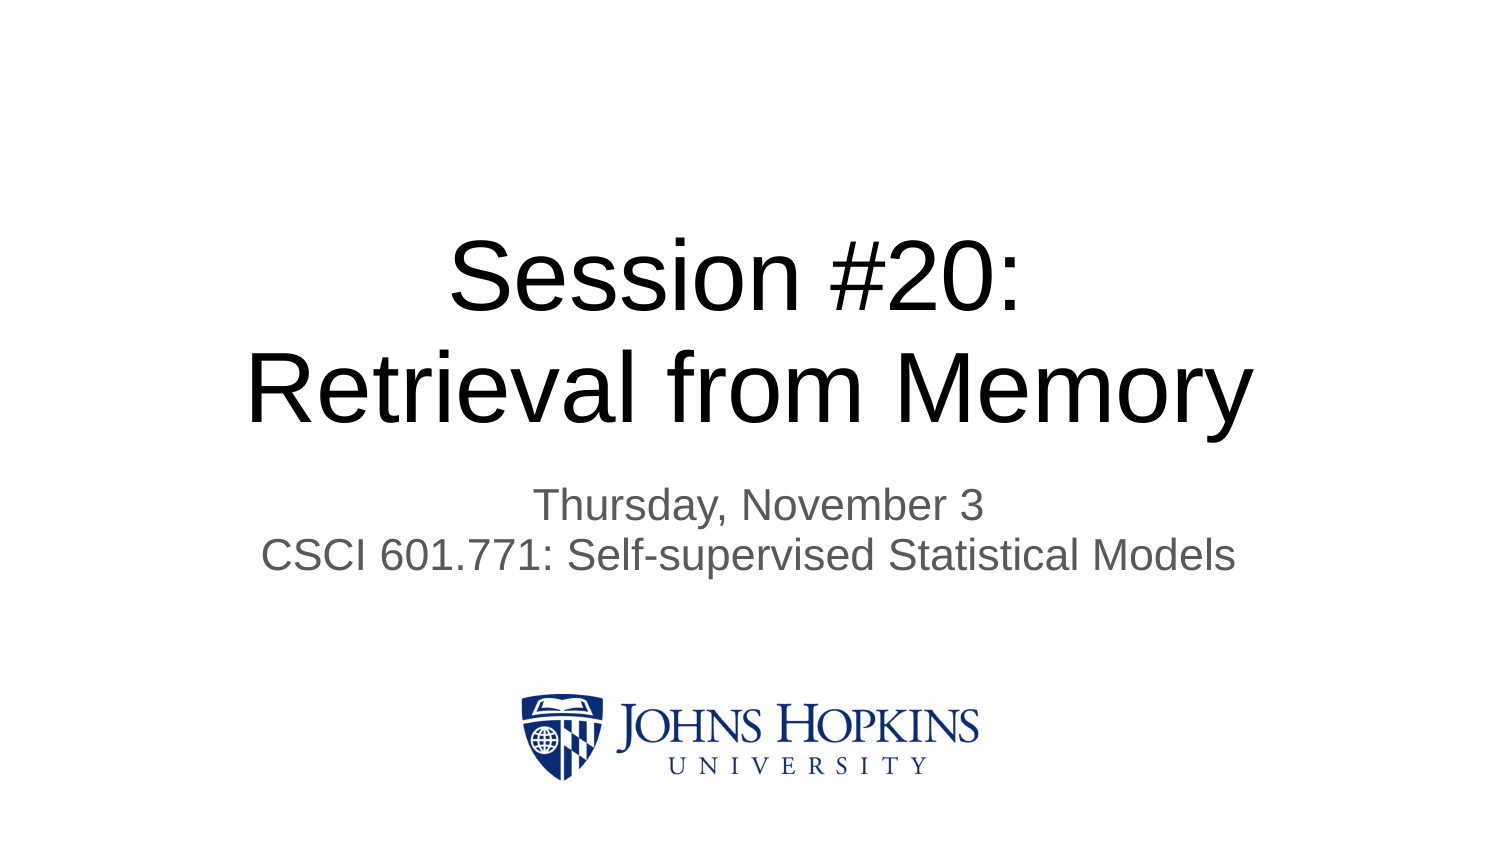

# Session #20:  Retrieval from Memory
Thursday, November 3
CSCI 601.771: Self-supervised Statistical Models